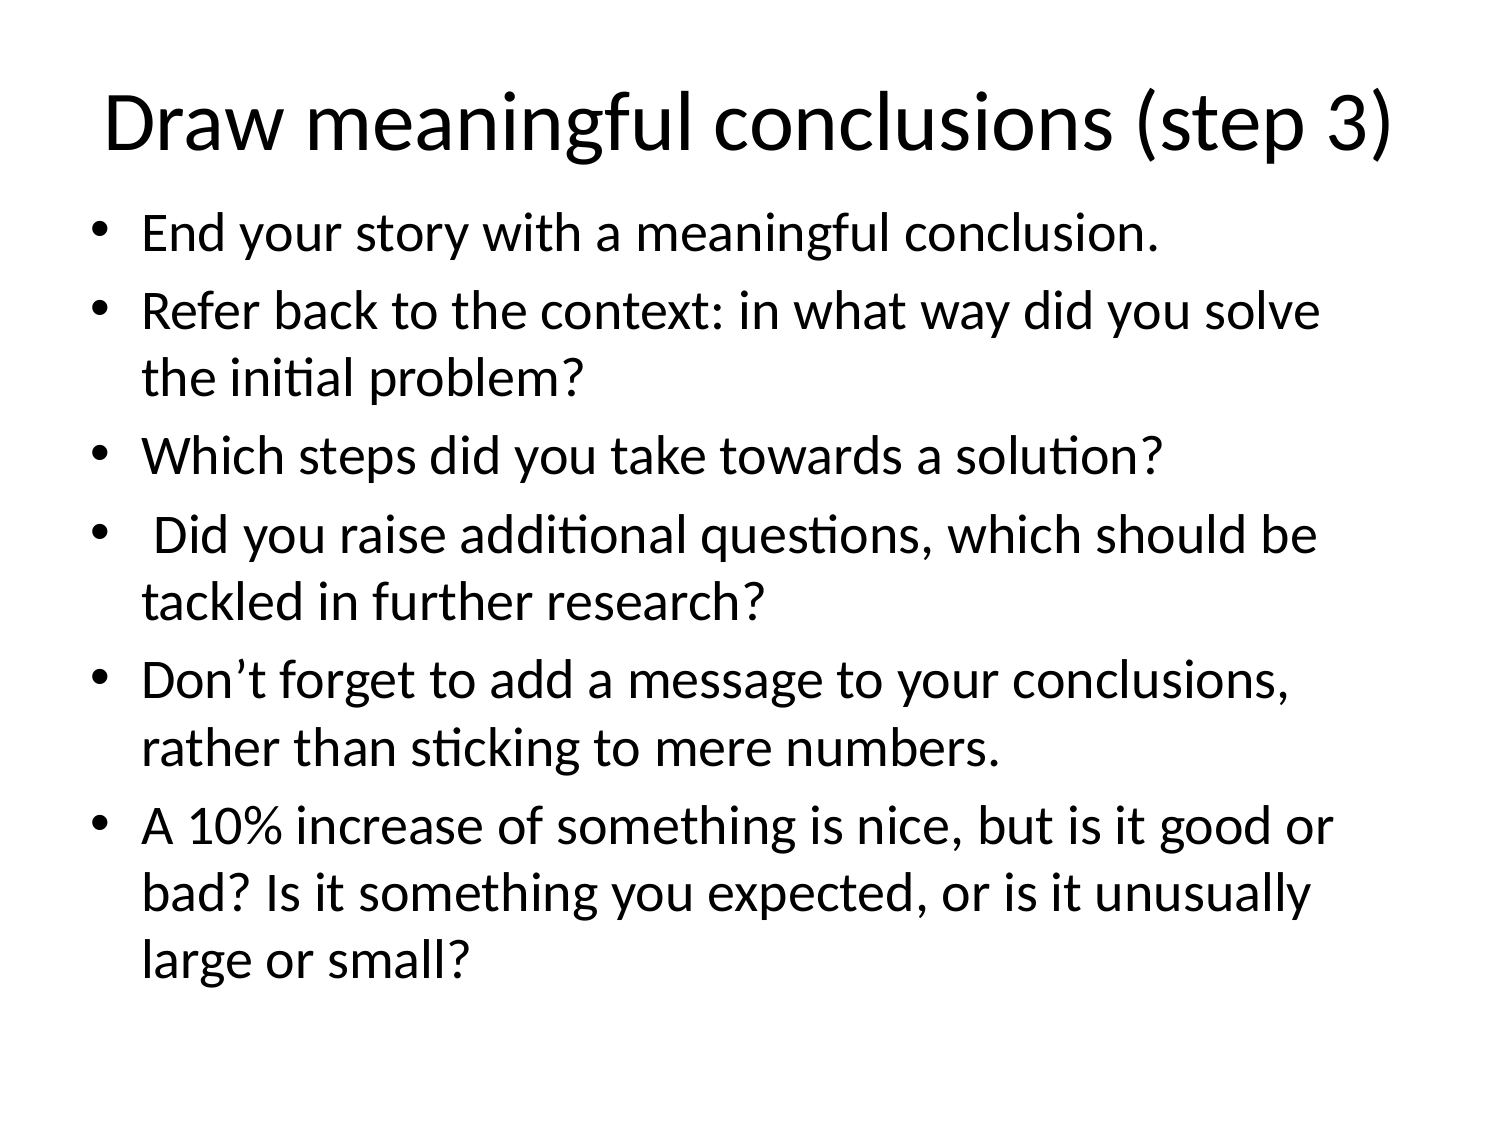

# Draw meaningful conclusions (step 3)
End your story with a meaningful conclusion.
Refer back to the context: in what way did you solve the initial problem?
Which steps did you take towards a solution?
 Did you raise additional questions, which should be tackled in further research?
Don’t forget to add a message to your conclusions, rather than sticking to mere numbers.
A 10% increase of something is nice, but is it good or bad? Is it something you expected, or is it unusually large or small?